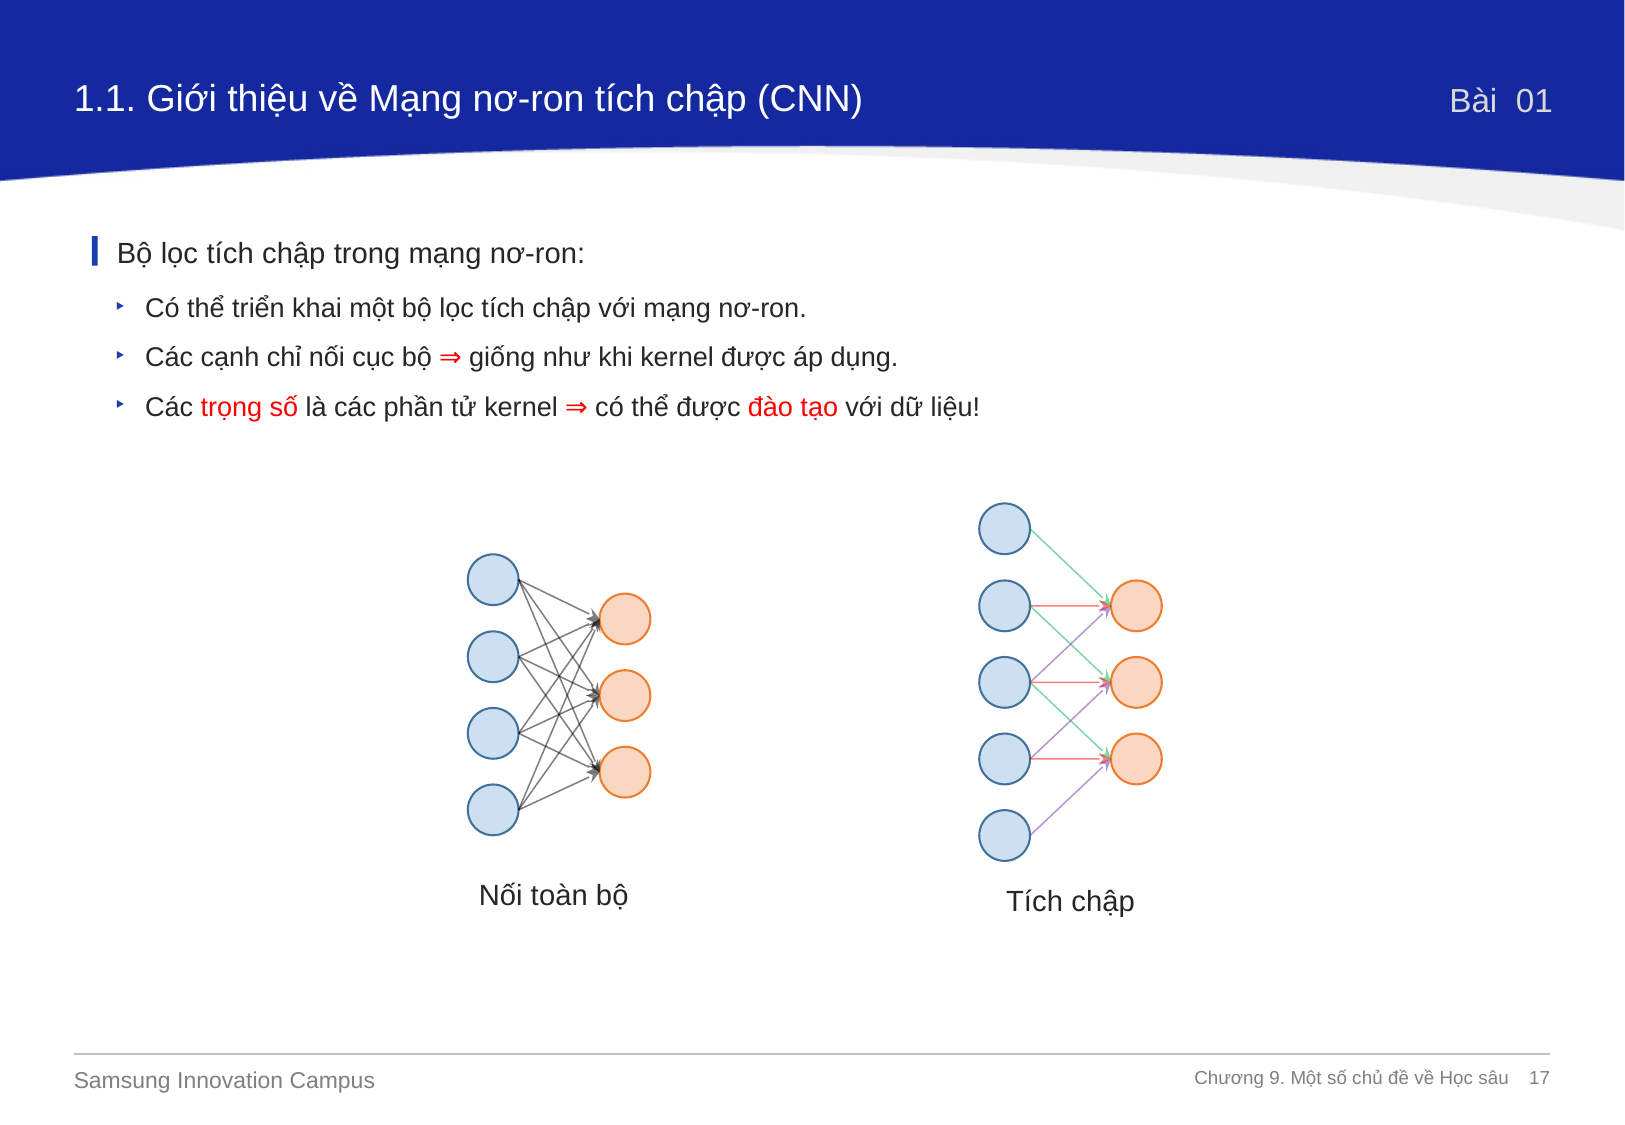

1.1. Giới thiệu về Mạng nơ-ron tích chập (CNN)
Bài  01
Bộ lọc tích chập trong mạng nơ-ron:

Có thể triển khai một bộ lọc tích chập với mạng nơ-ron.
Các cạnh chỉ nối cục bộ ⇒ giống như khi kernel được áp dụng.
Các trọng số là các phần tử kernel ⇒ có thể được đào tạo với dữ liệu!

Nối toàn bộ
Tích chập